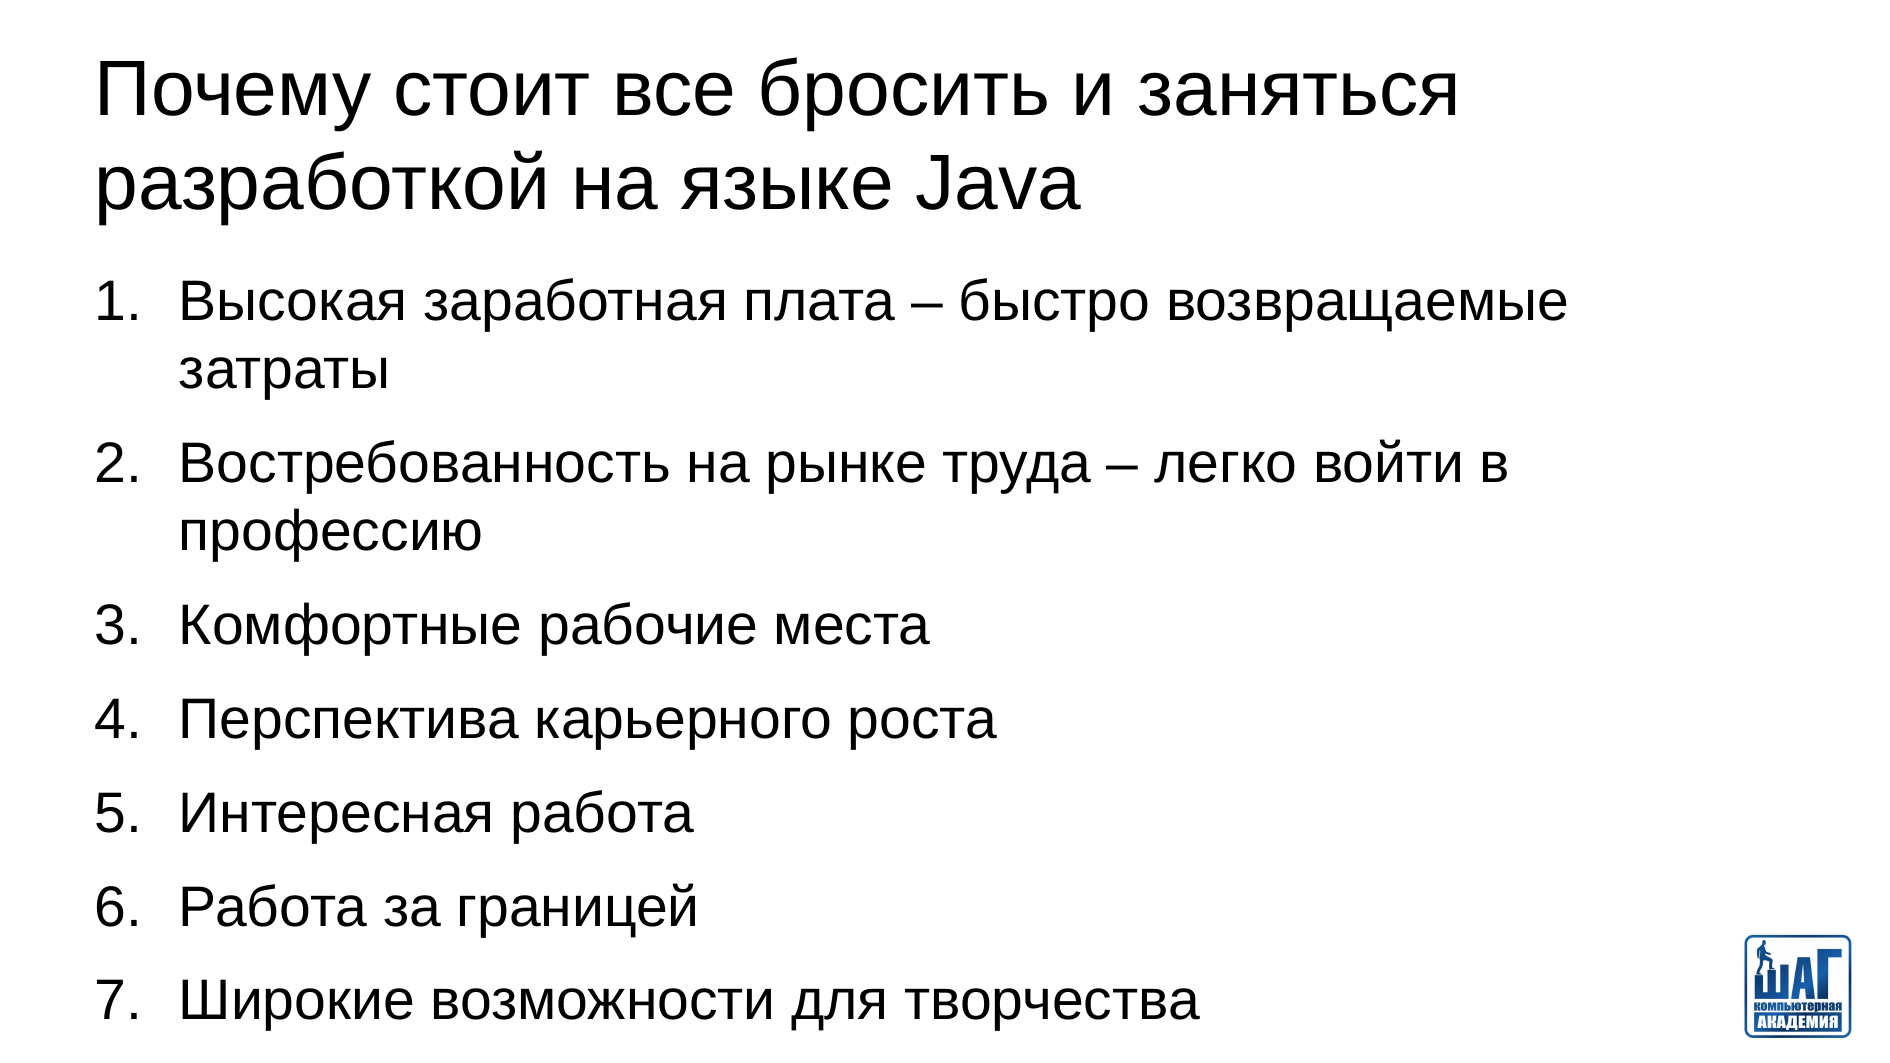

Почему стоит все бросить и заняться разработкой на языке Java
Высокая заработная плата – быстро возвращаемые затраты
Востребованность на рынке труда – легко войти в профессию
Комфортные рабочие места
Перспектива карьерного роста
Интересная работа
Работа за границей
Широкие возможности для творчества